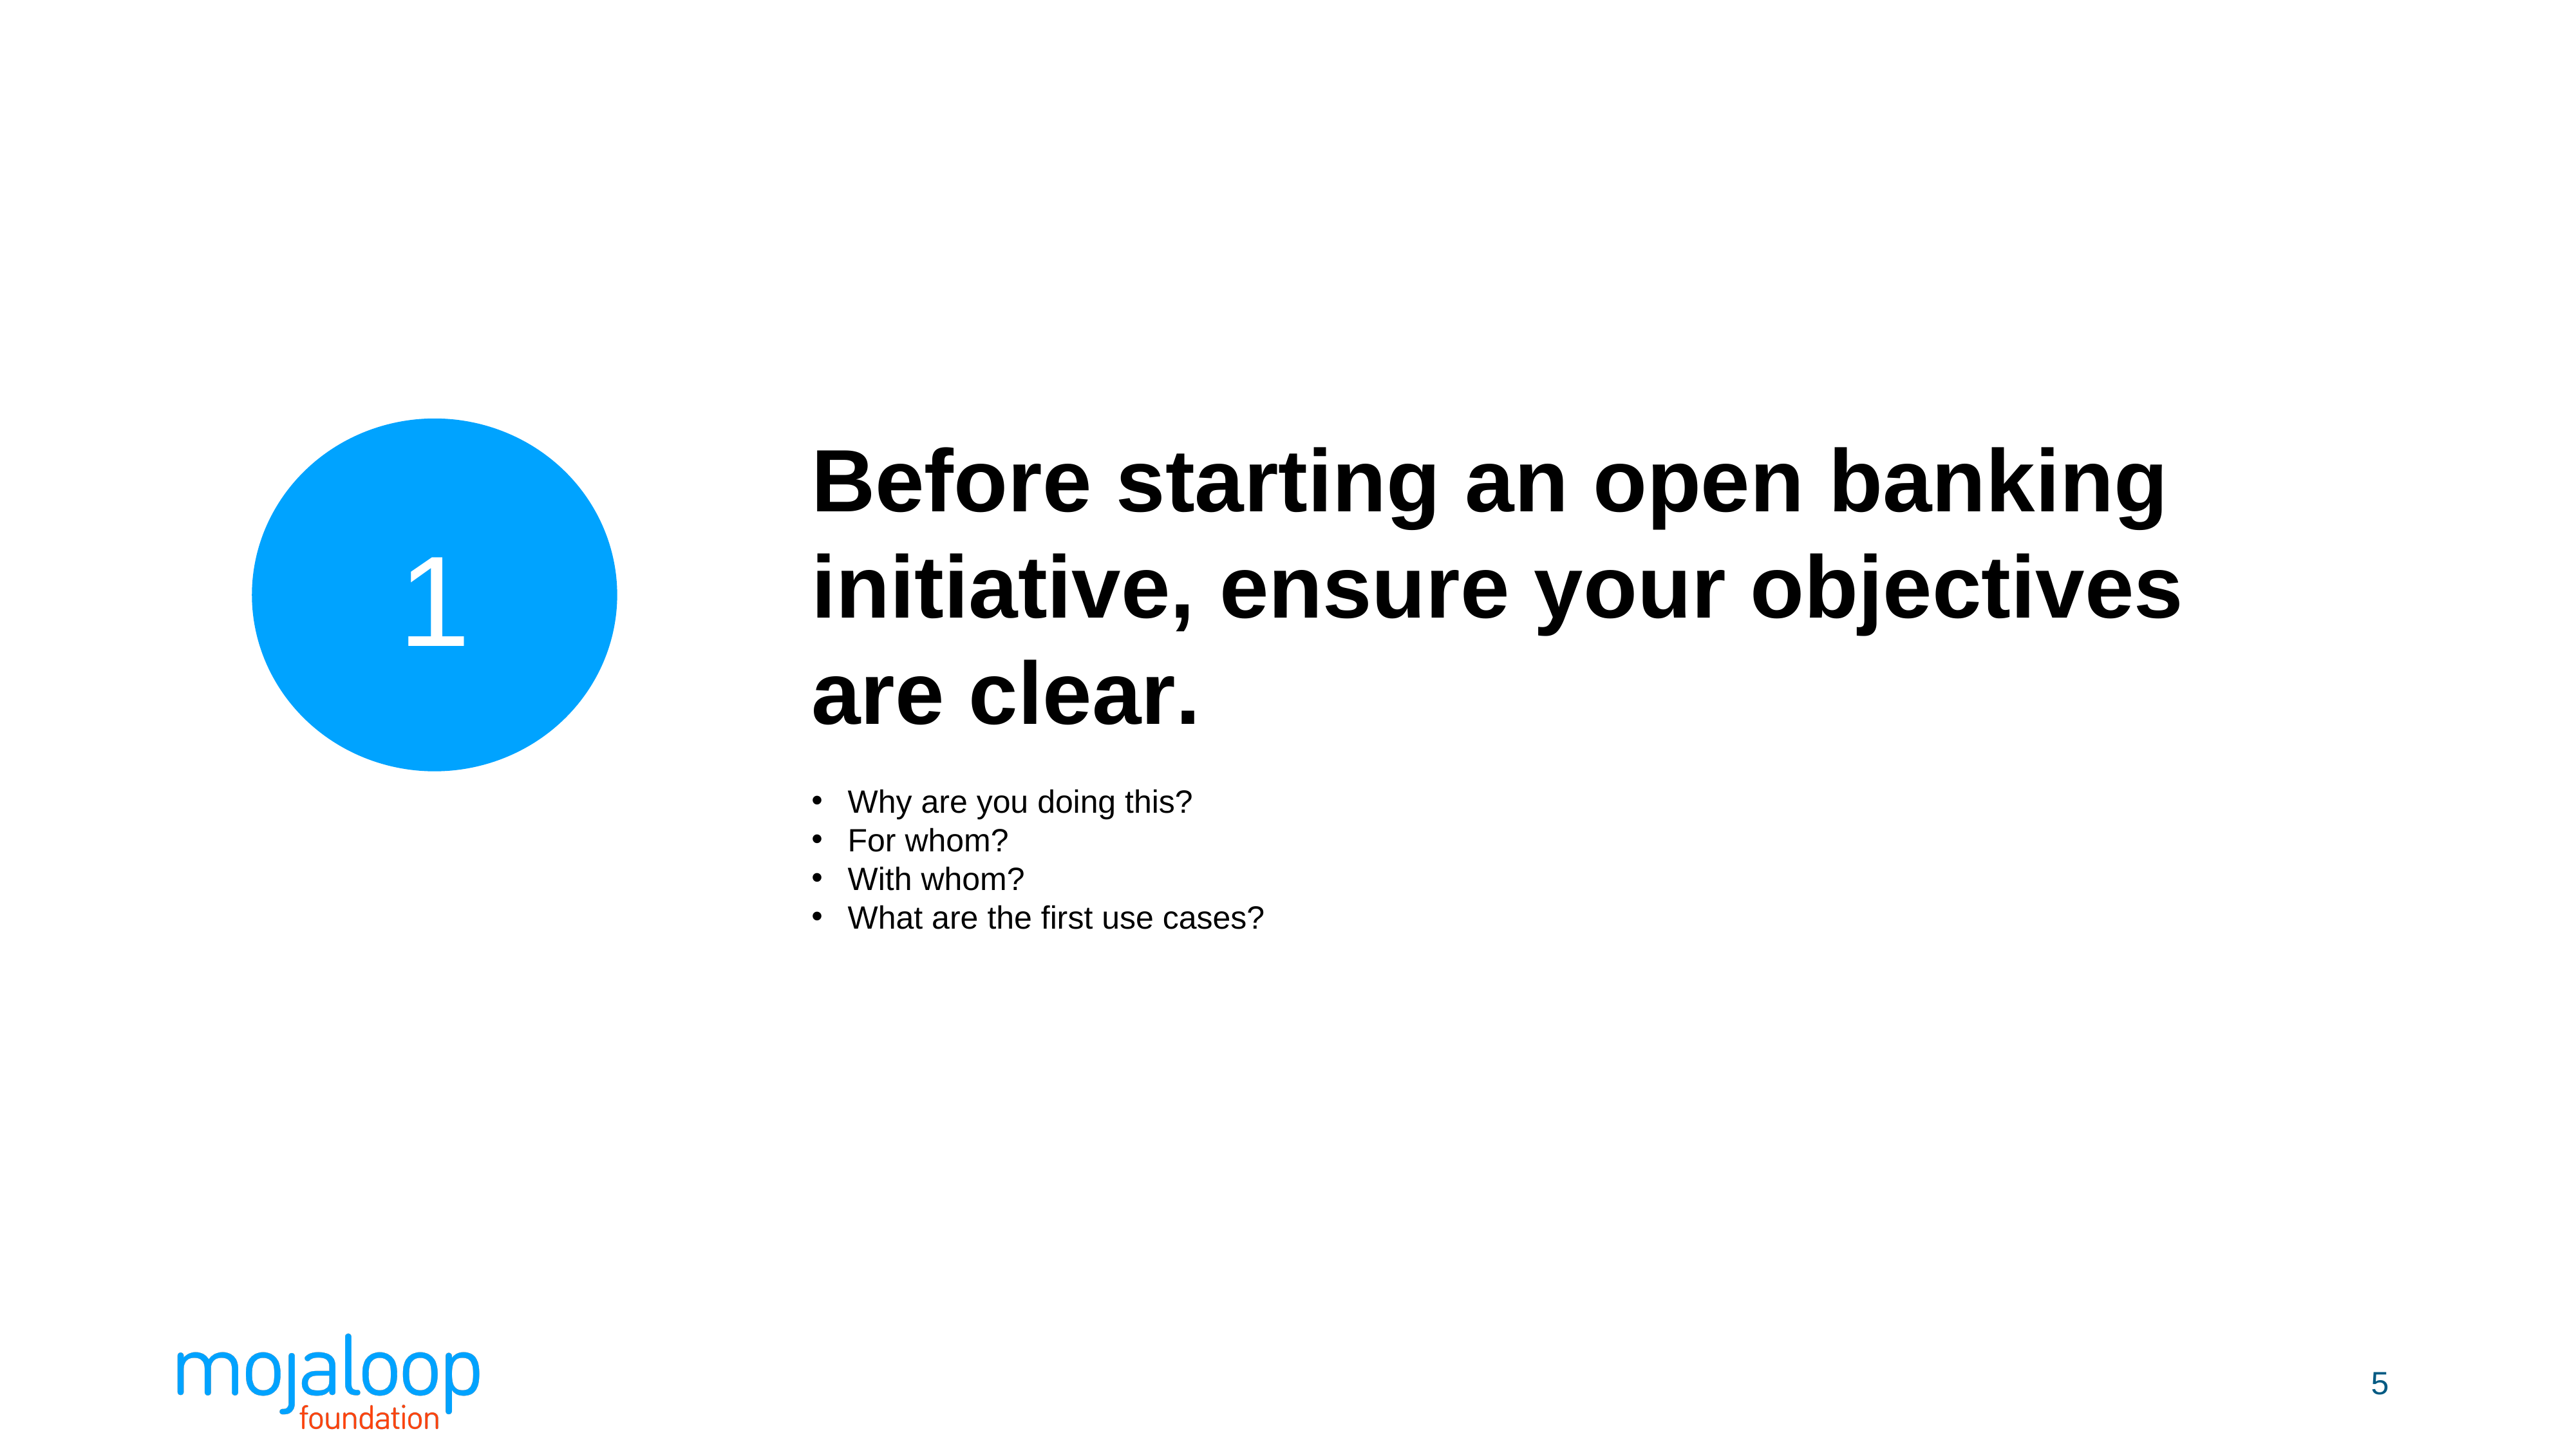

1
Before starting an open banking initiative, ensure your objectives are clear.

Why are you doing this?
For whom?
With whom?
What are the first use cases?

5